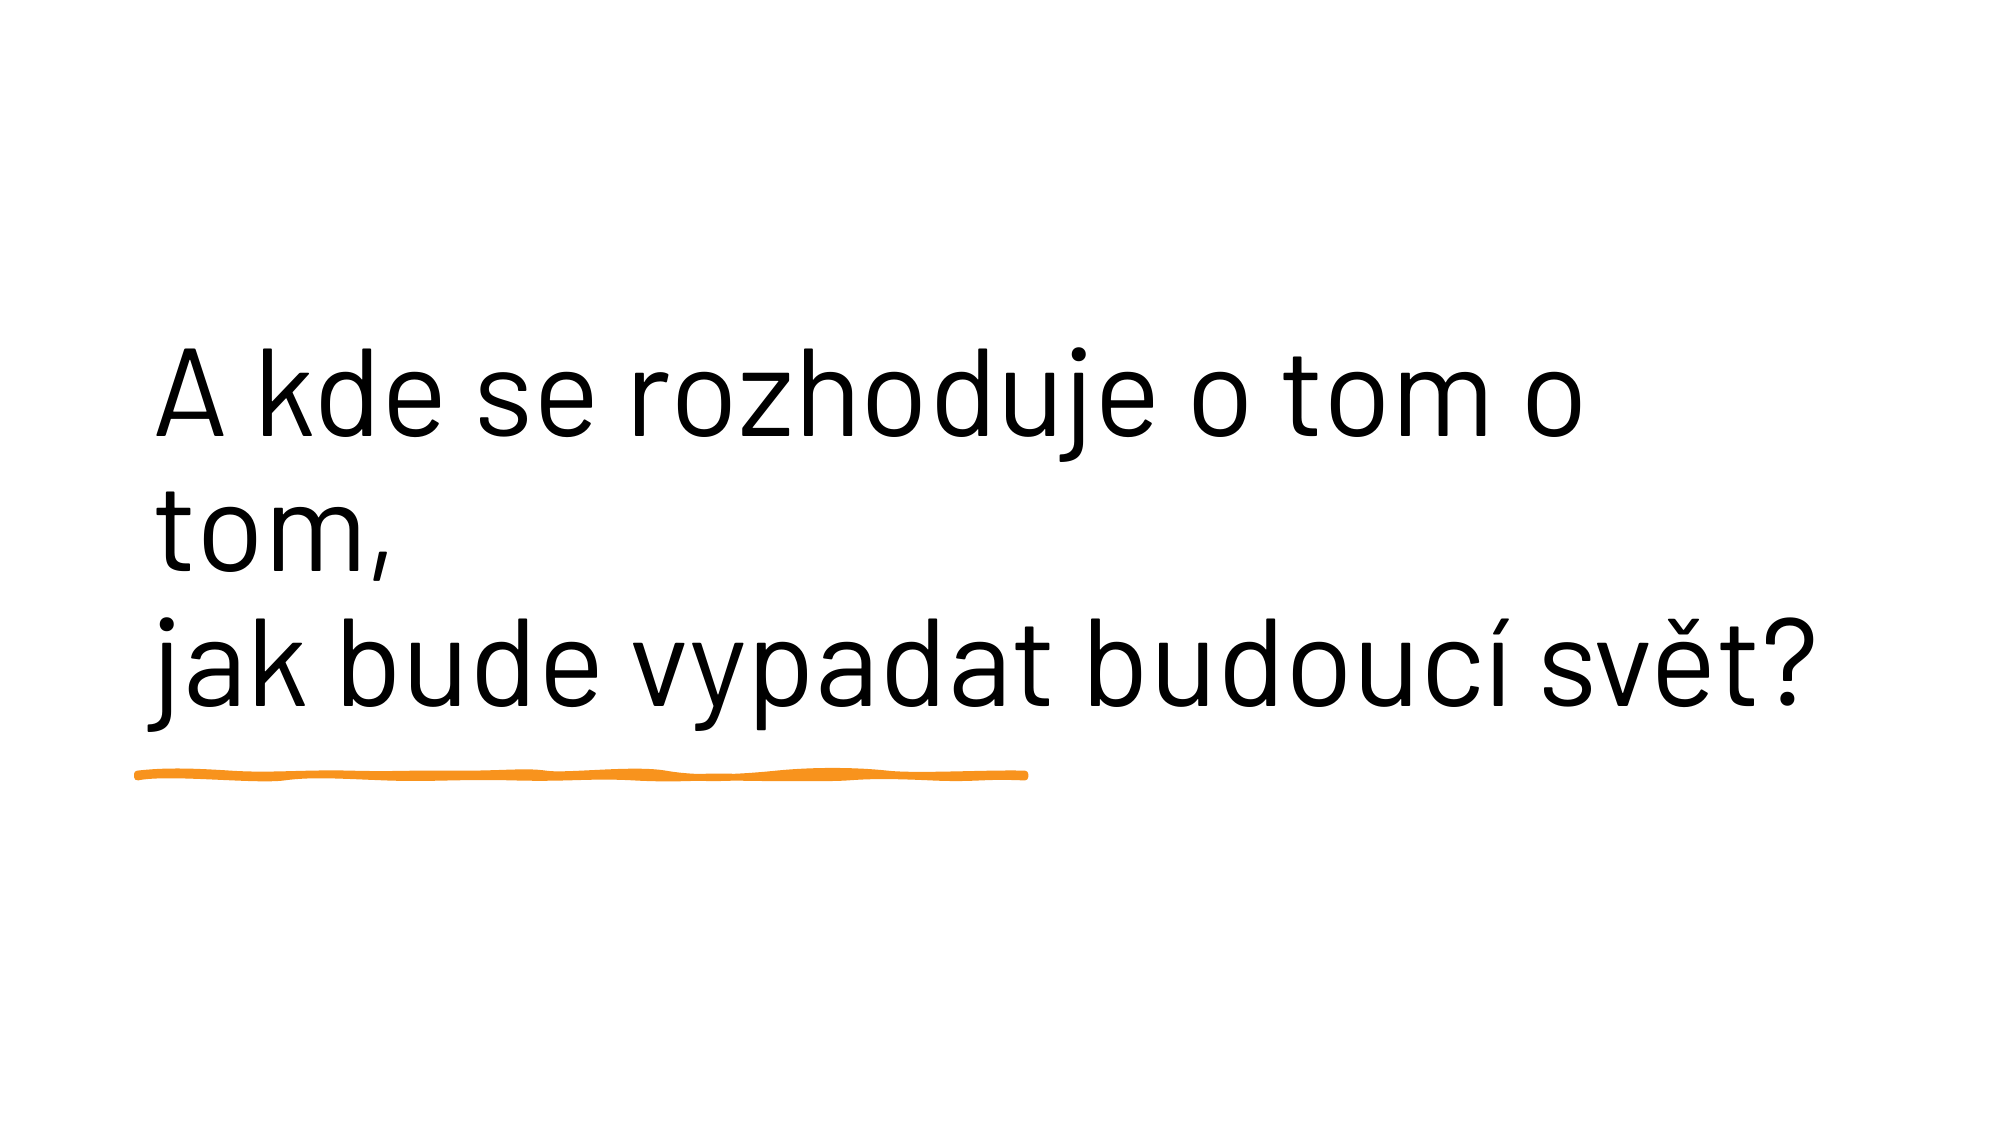

# A kde se rozhoduje o tom o tom, jak bude vypadat budoucí svět?